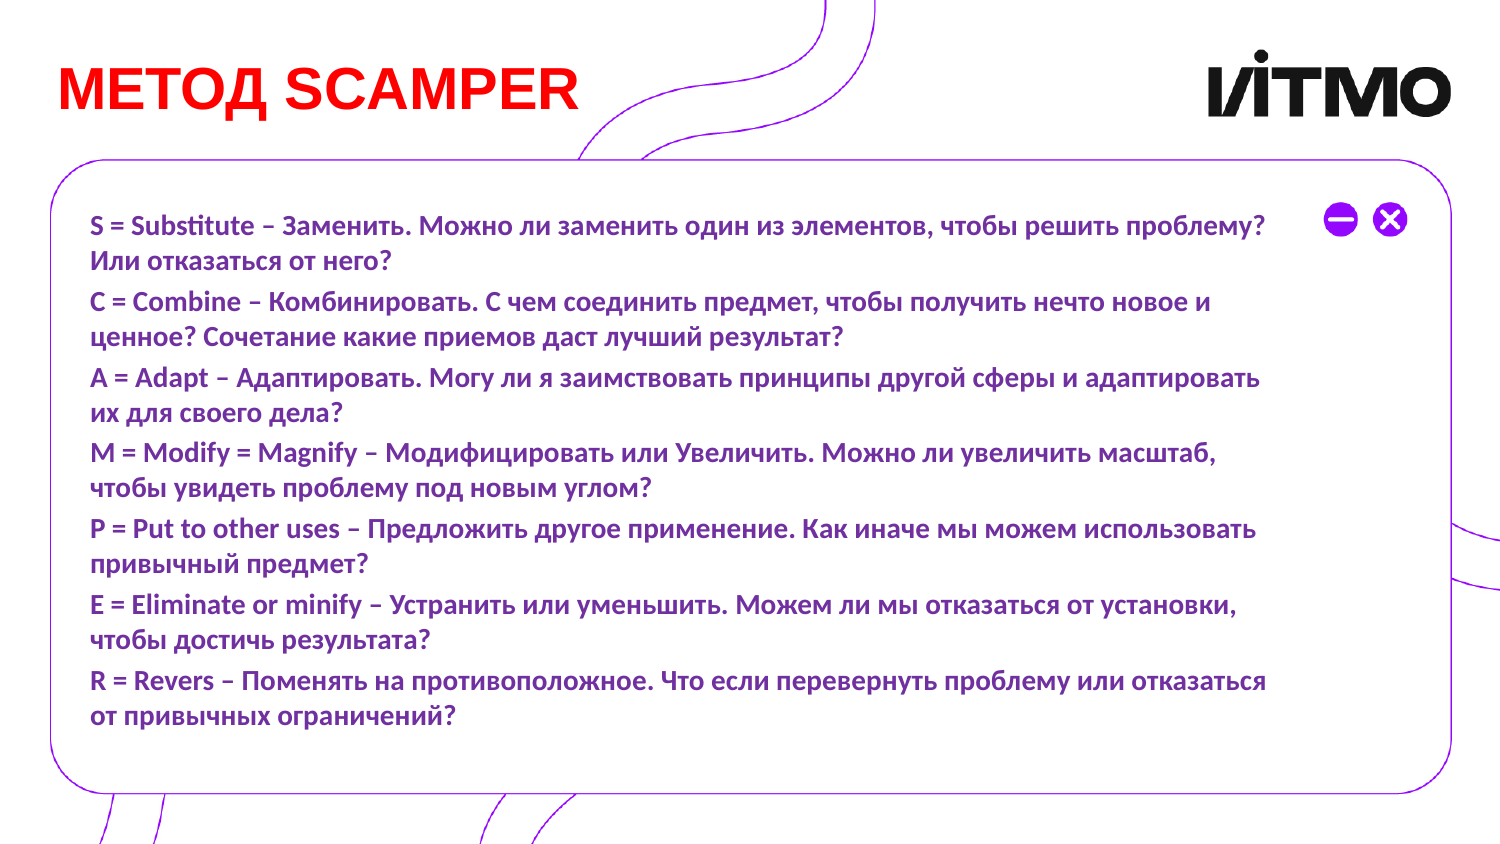

# МЕТОД SCAMPER
S = Substitute – Заменить. Можно ли заменить один из элементов, чтобы решить проблему? Или отказаться от него?
C = Combine – Комбинировать. С чем соединить предмет, чтобы получить нечто новое и ценное? Сочетание какие приемов даст лучший результат?
A = Adapt – Адаптировать. Могу ли я заимствовать принципы другой сферы и адаптировать их для своего дела?
M = Modify = Magnify – Модифицировать или Увеличить. Можно ли увеличить масштаб, чтобы увидеть проблему под новым углом?
P = Put to other uses – Предложить другое применение. Как иначе мы можем использовать привычный предмет?
E = Eliminate or minify – Устранить или уменьшить. Можем ли мы отказаться от установки, чтобы достичь результата?
R = Revers – Поменять на противоположное. Что если перевернуть проблему или отказаться от привычных ограничений?